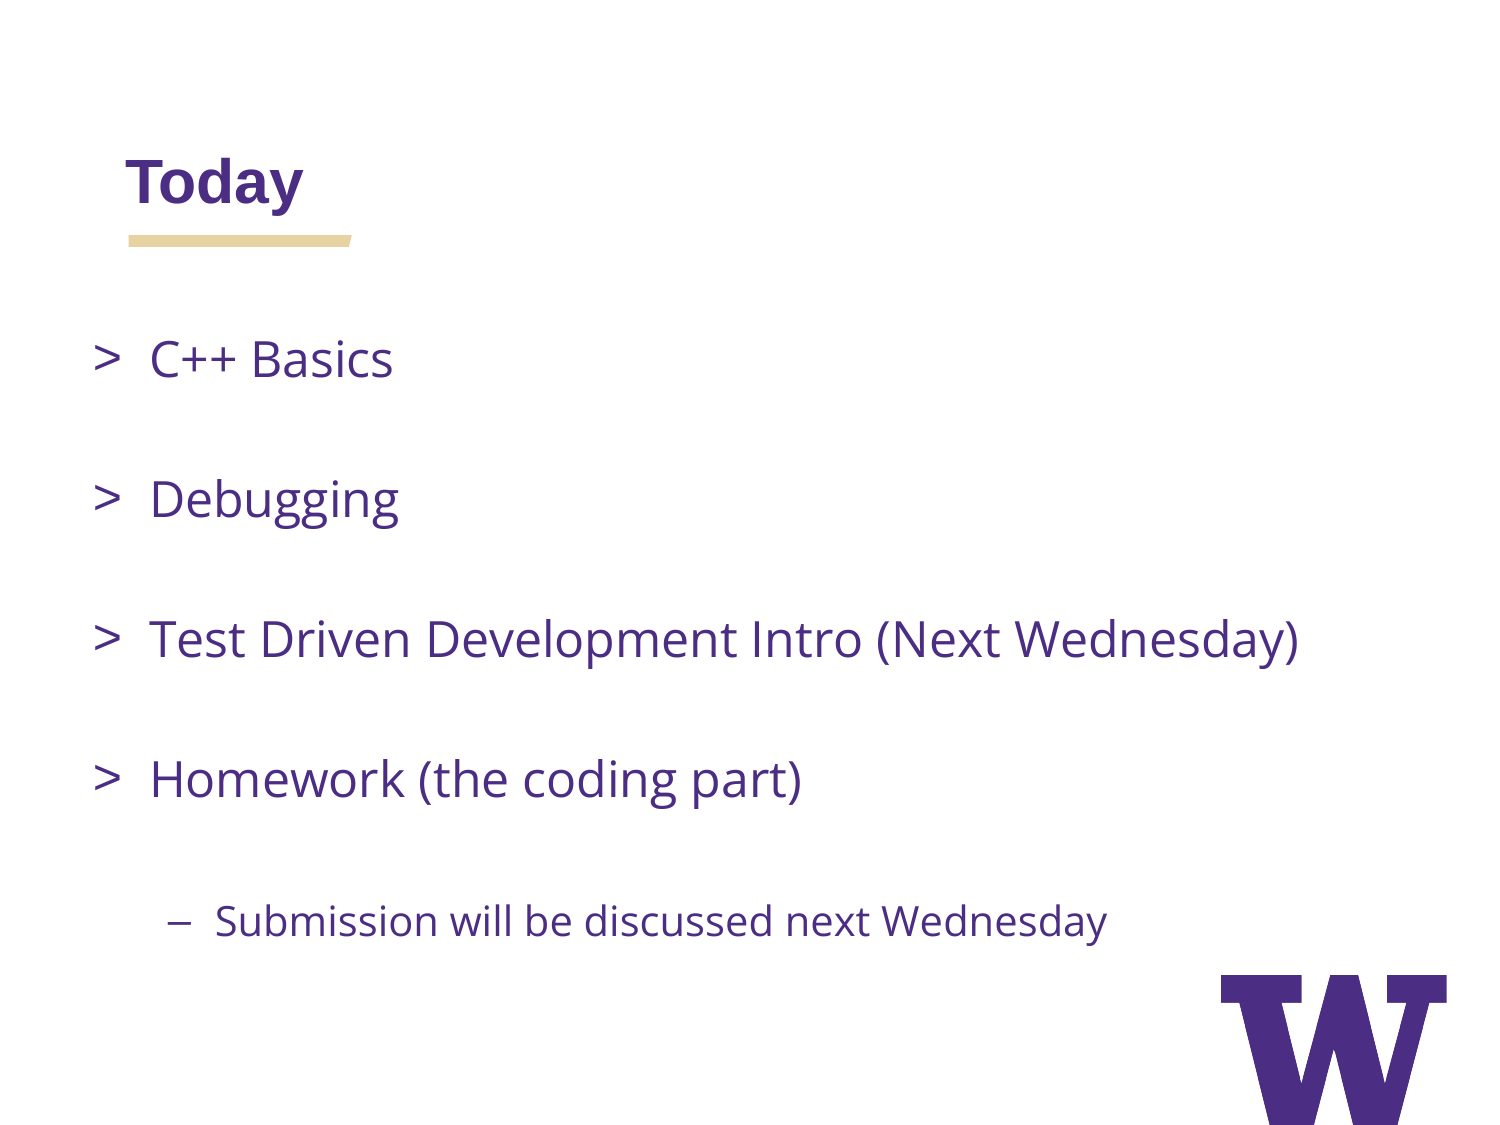

# Today

C++ Basics

Debugging

Test Driven Development Intro (Next Wednesday)

Homework (the coding part)

Submission will be discussed next Wednesday